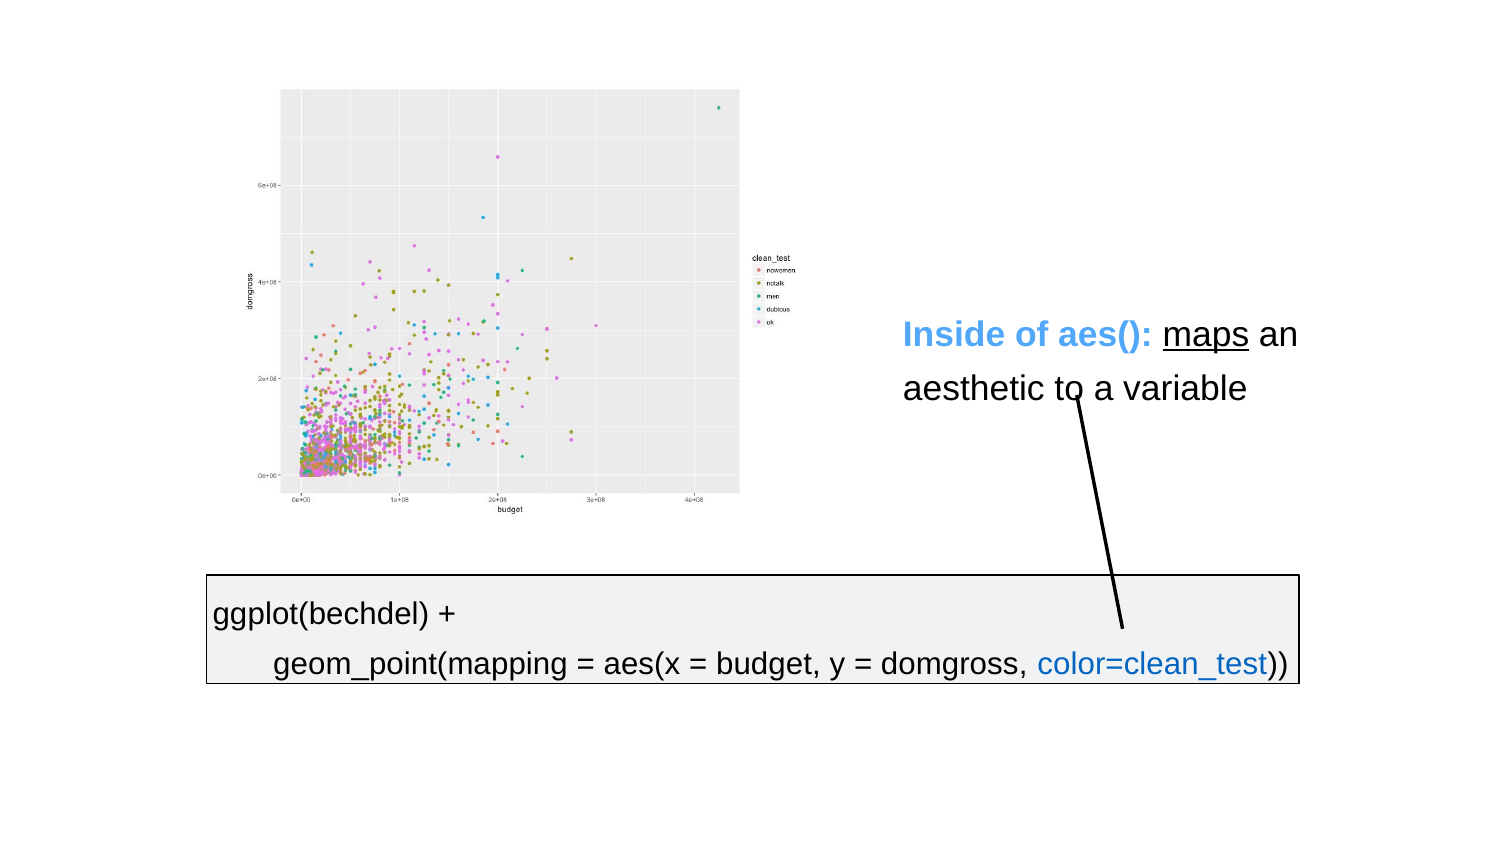

Inside of aes(): maps an aesthetic to a variable

ggplot(bechdel) +
geom_point(mapping = aes(x = budget, y = domgross, color=clean_test))